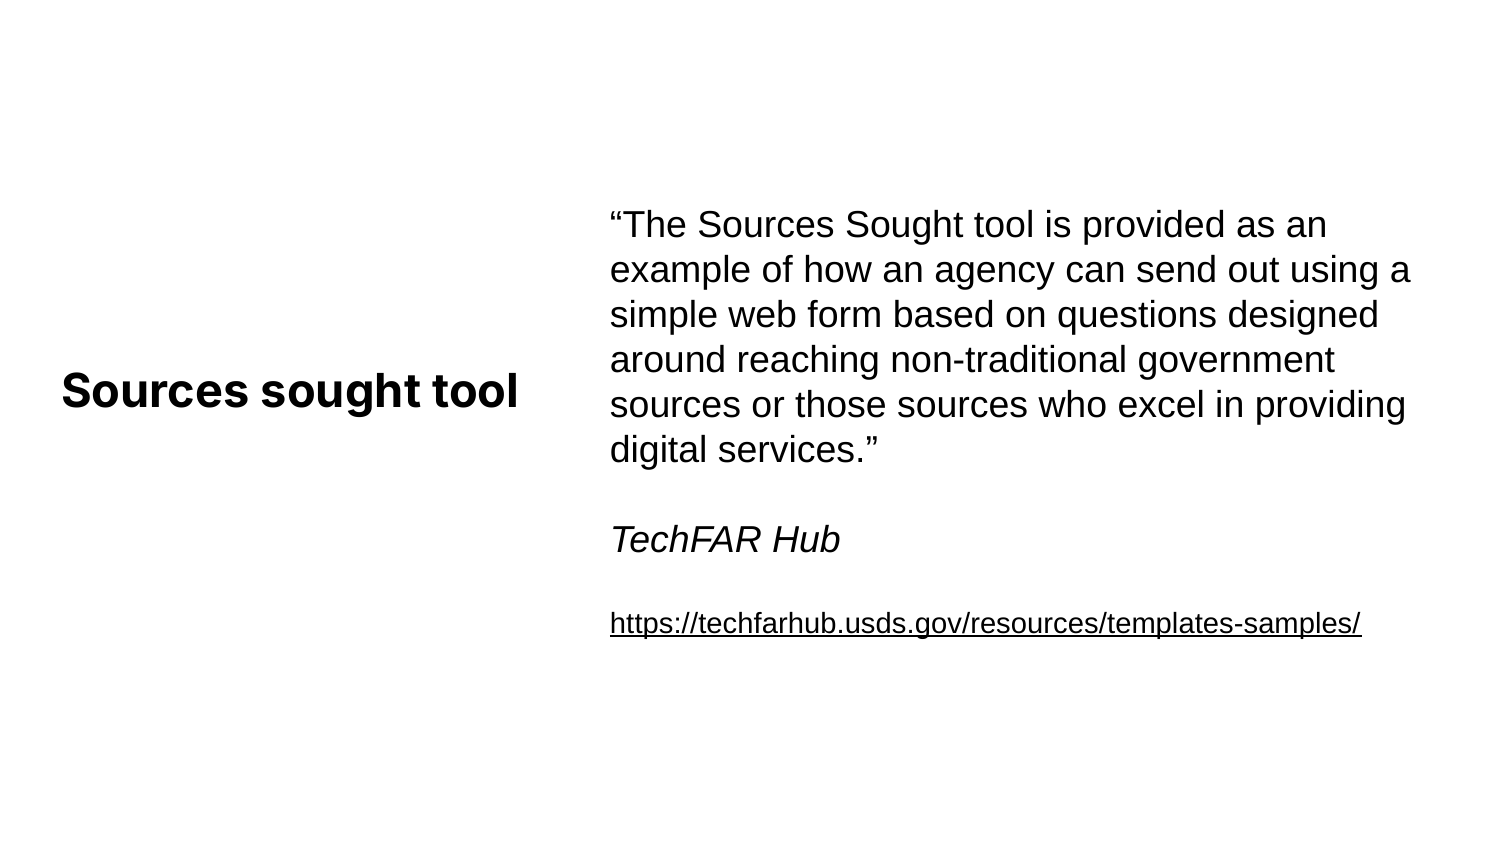

“The Sources Sought tool is provided as an example of how an agency can send out using a simple web form based on questions designed around reaching non-traditional government sources or those sources who excel in providing digital services.”

TechFAR Hub

https://techfarhub.usds.gov/resources/templates-samples/
Sources sought tool